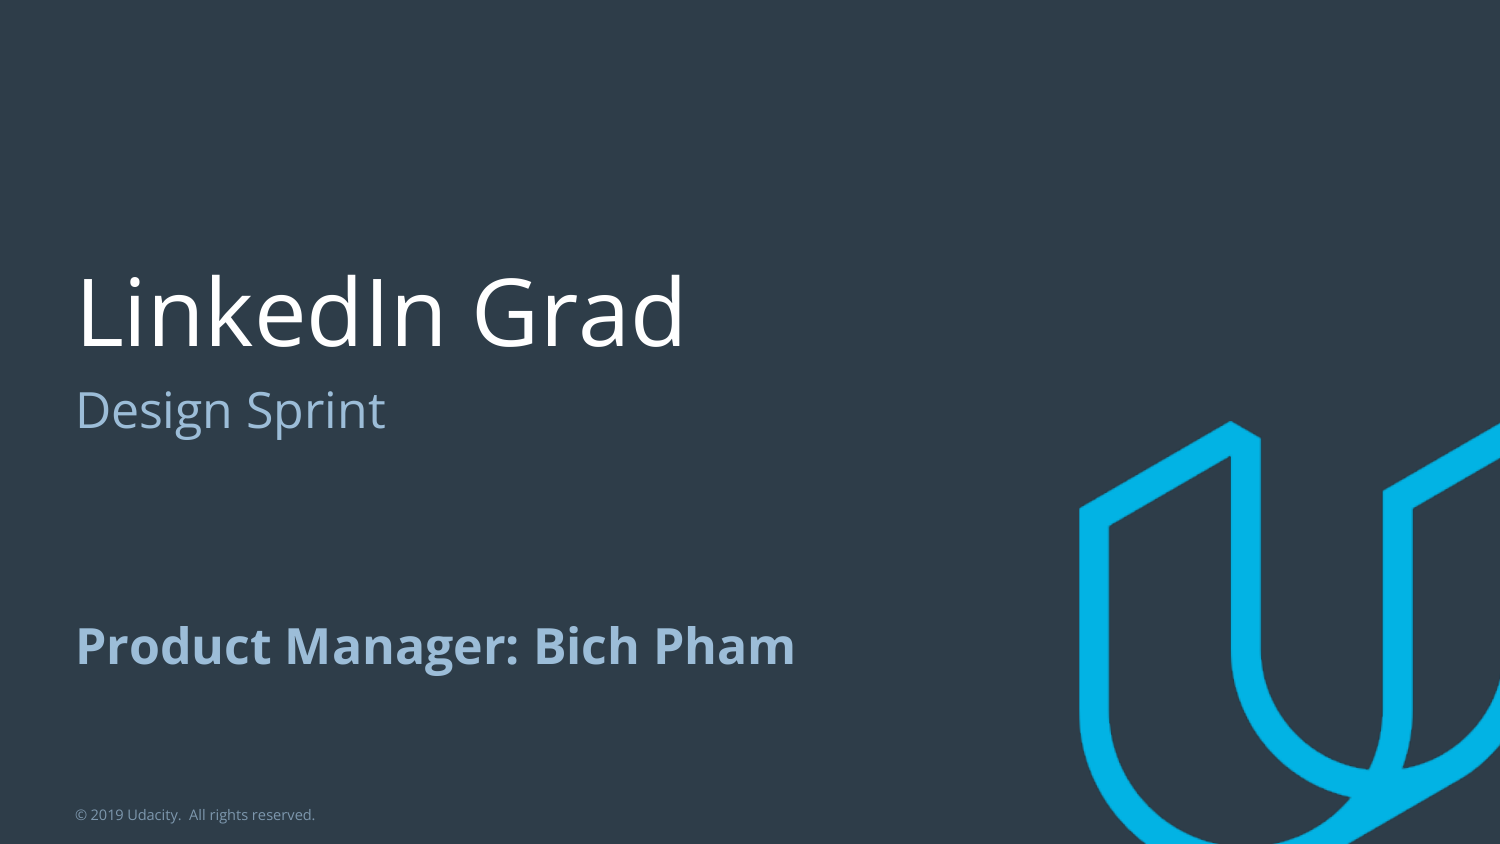

# LinkedIn Grad
Design Sprint

Product Manager: Bich Pham

© 2019 Udacity.  All rights reserved.